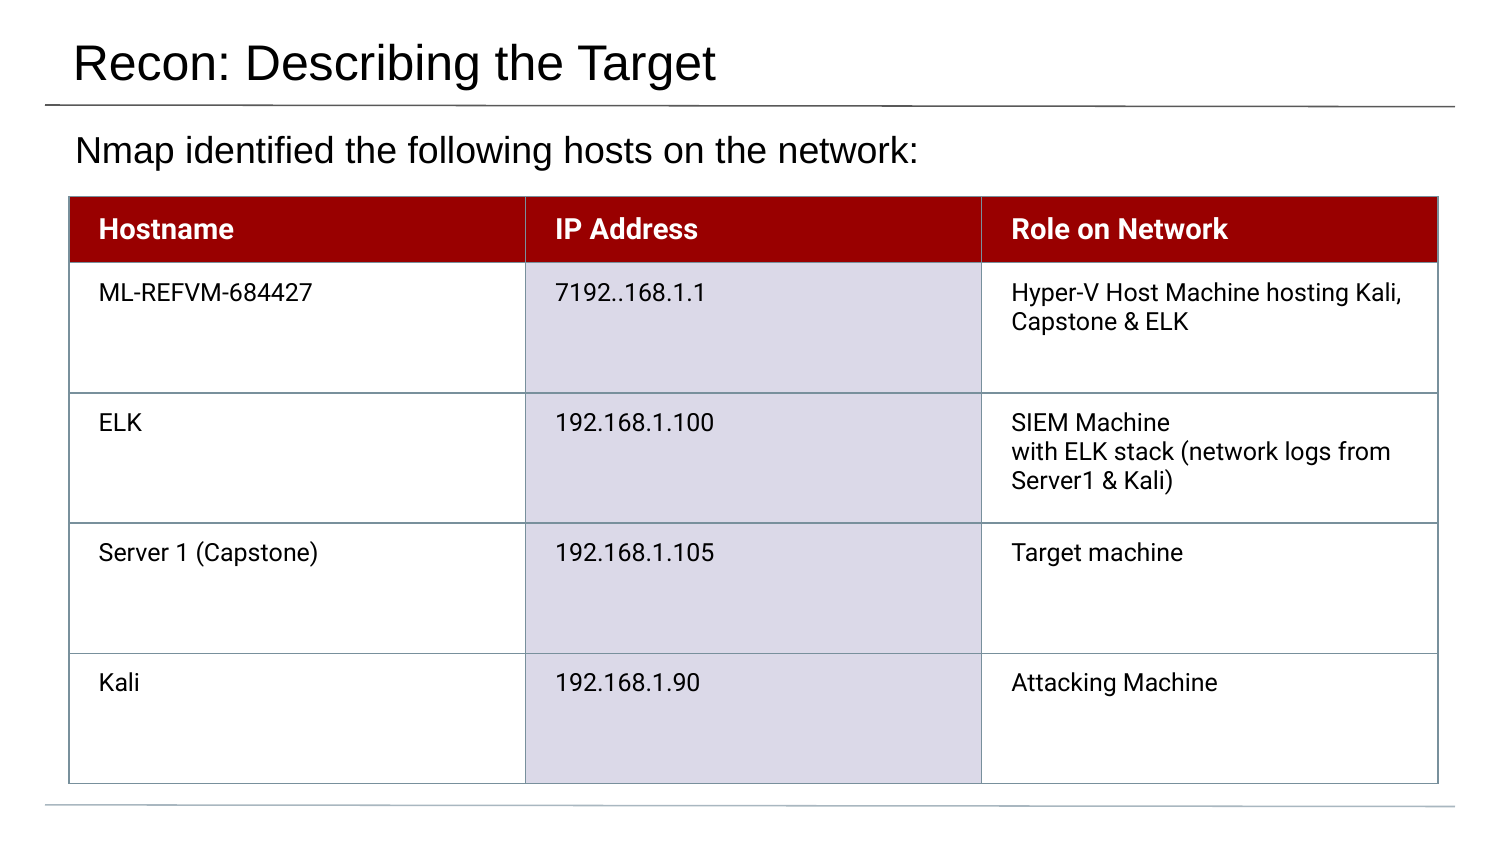

# Recon: Describing the Target
Nmap identified the following hosts on the network:
| Hostname | IP Address | Role on Network |
| --- | --- | --- |
| ML-REFVM-684427 | 7192..168.1.1 | Hyper-V Host Machine hosting Kali, Capstone & ELK |
| ELK | 192.168.1.100 | SIEM Machine with ELK stack (network logs from Server1 & Kali) |
| Server 1 (Capstone) | 192.168.1.105 | Target machine |
| Kali | 192.168.1.90 | Attacking Machine |